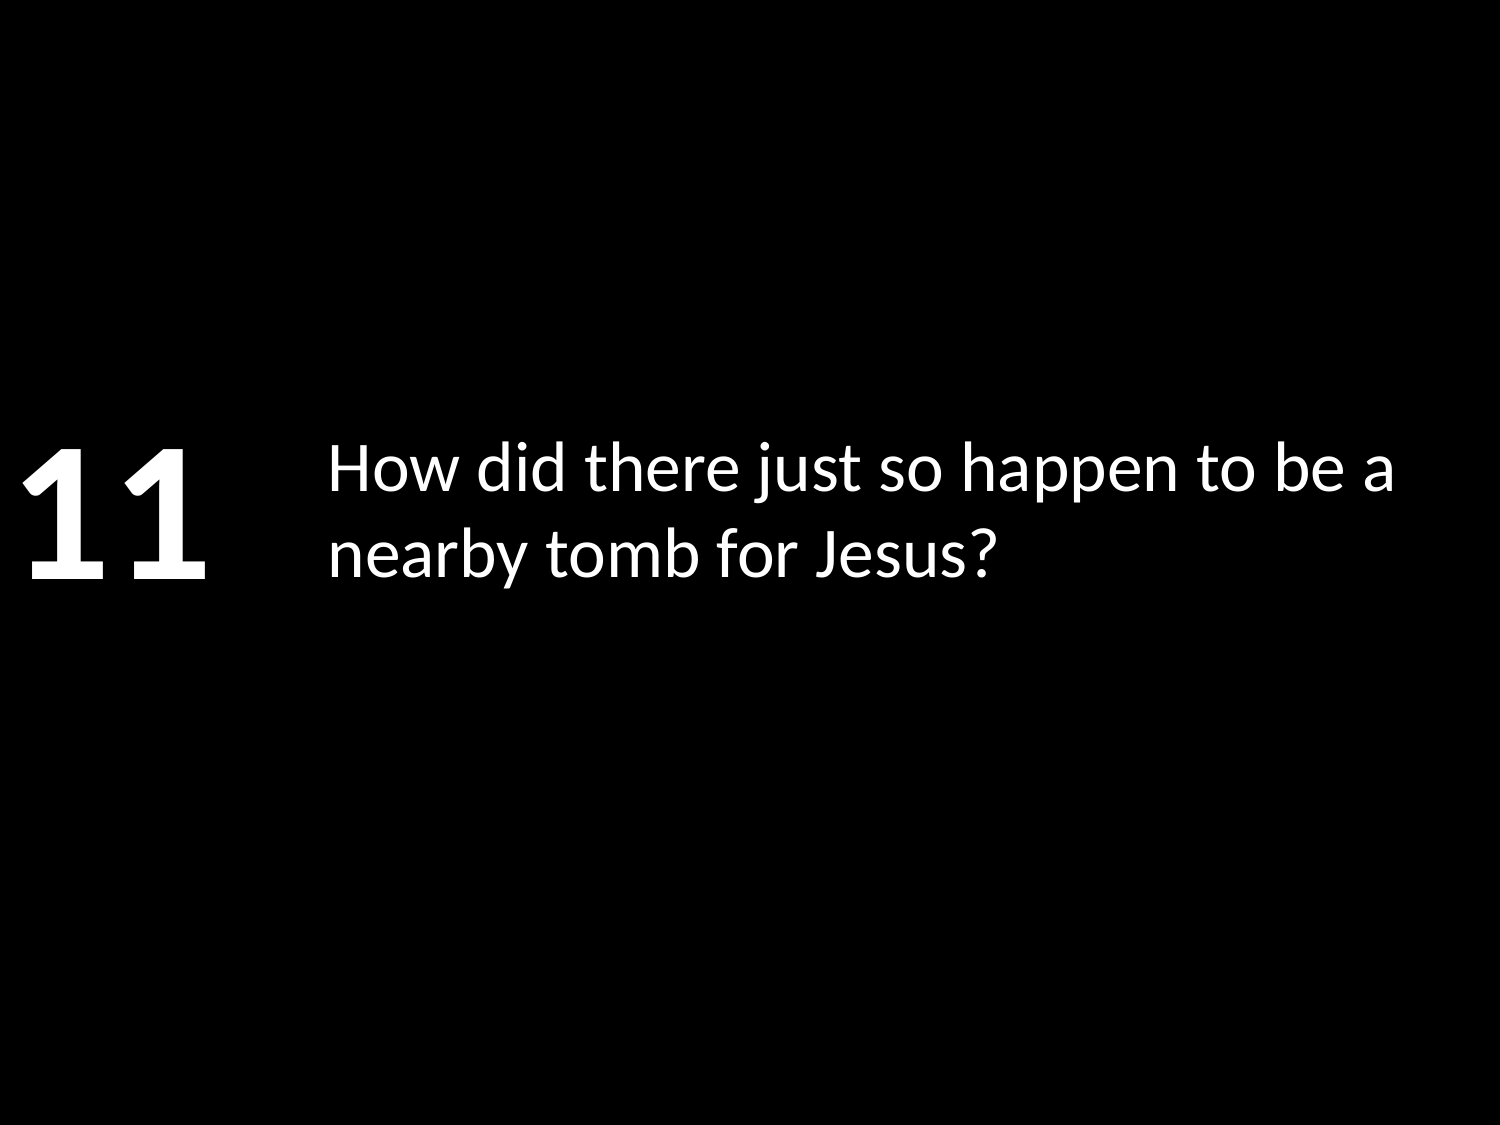

11
# How did there just so happen to be a nearby tomb for Jesus?